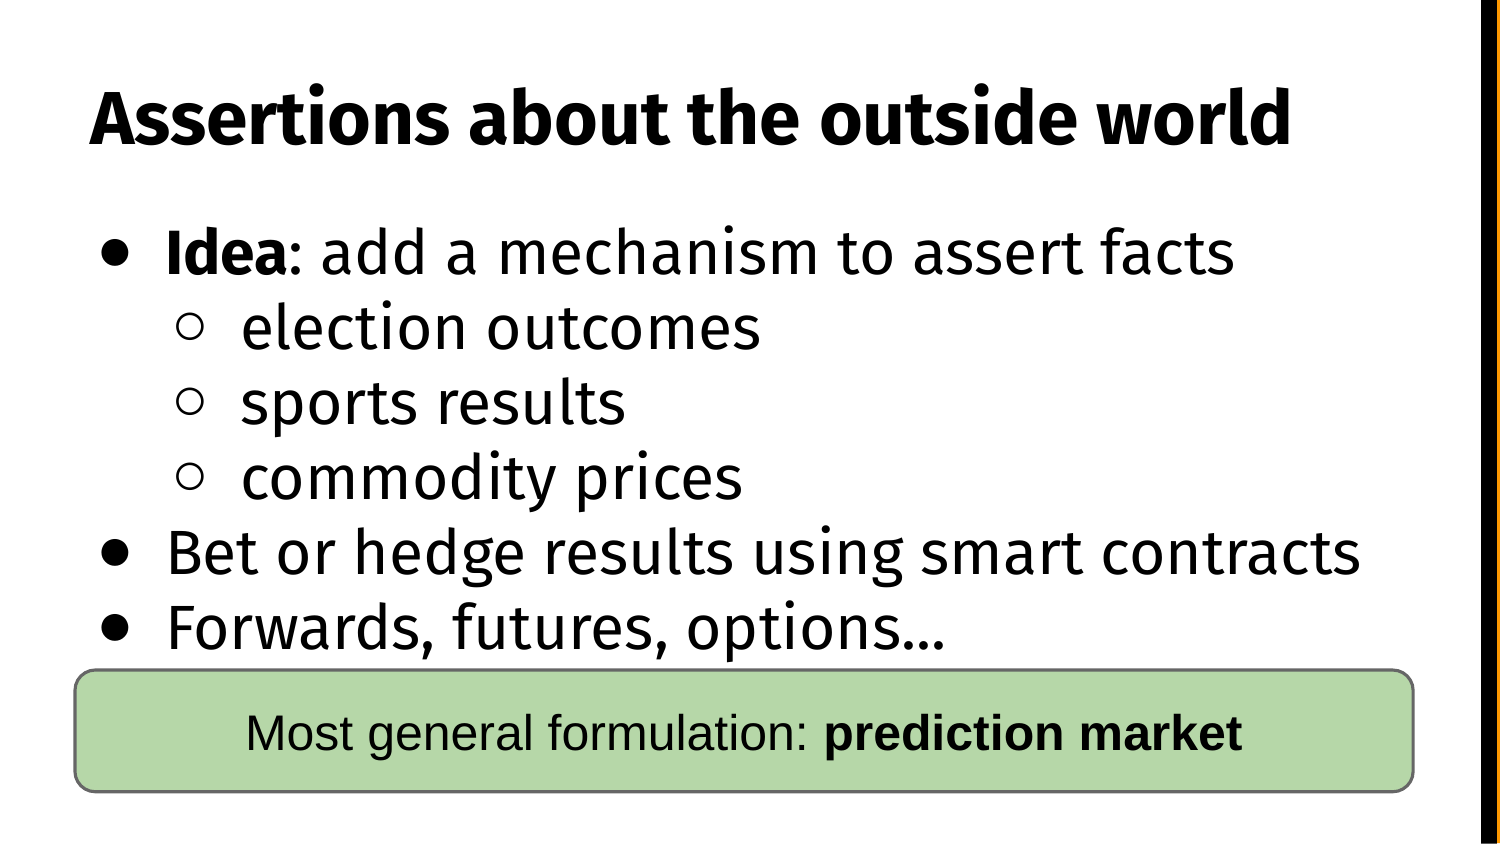

# Assertions about the outside world
Idea: add a mechanism to assert facts
election outcomes
sports results
commodity prices
Bet or hedge results using smart contracts
Forwards, futures, options...
Most general formulation: prediction market